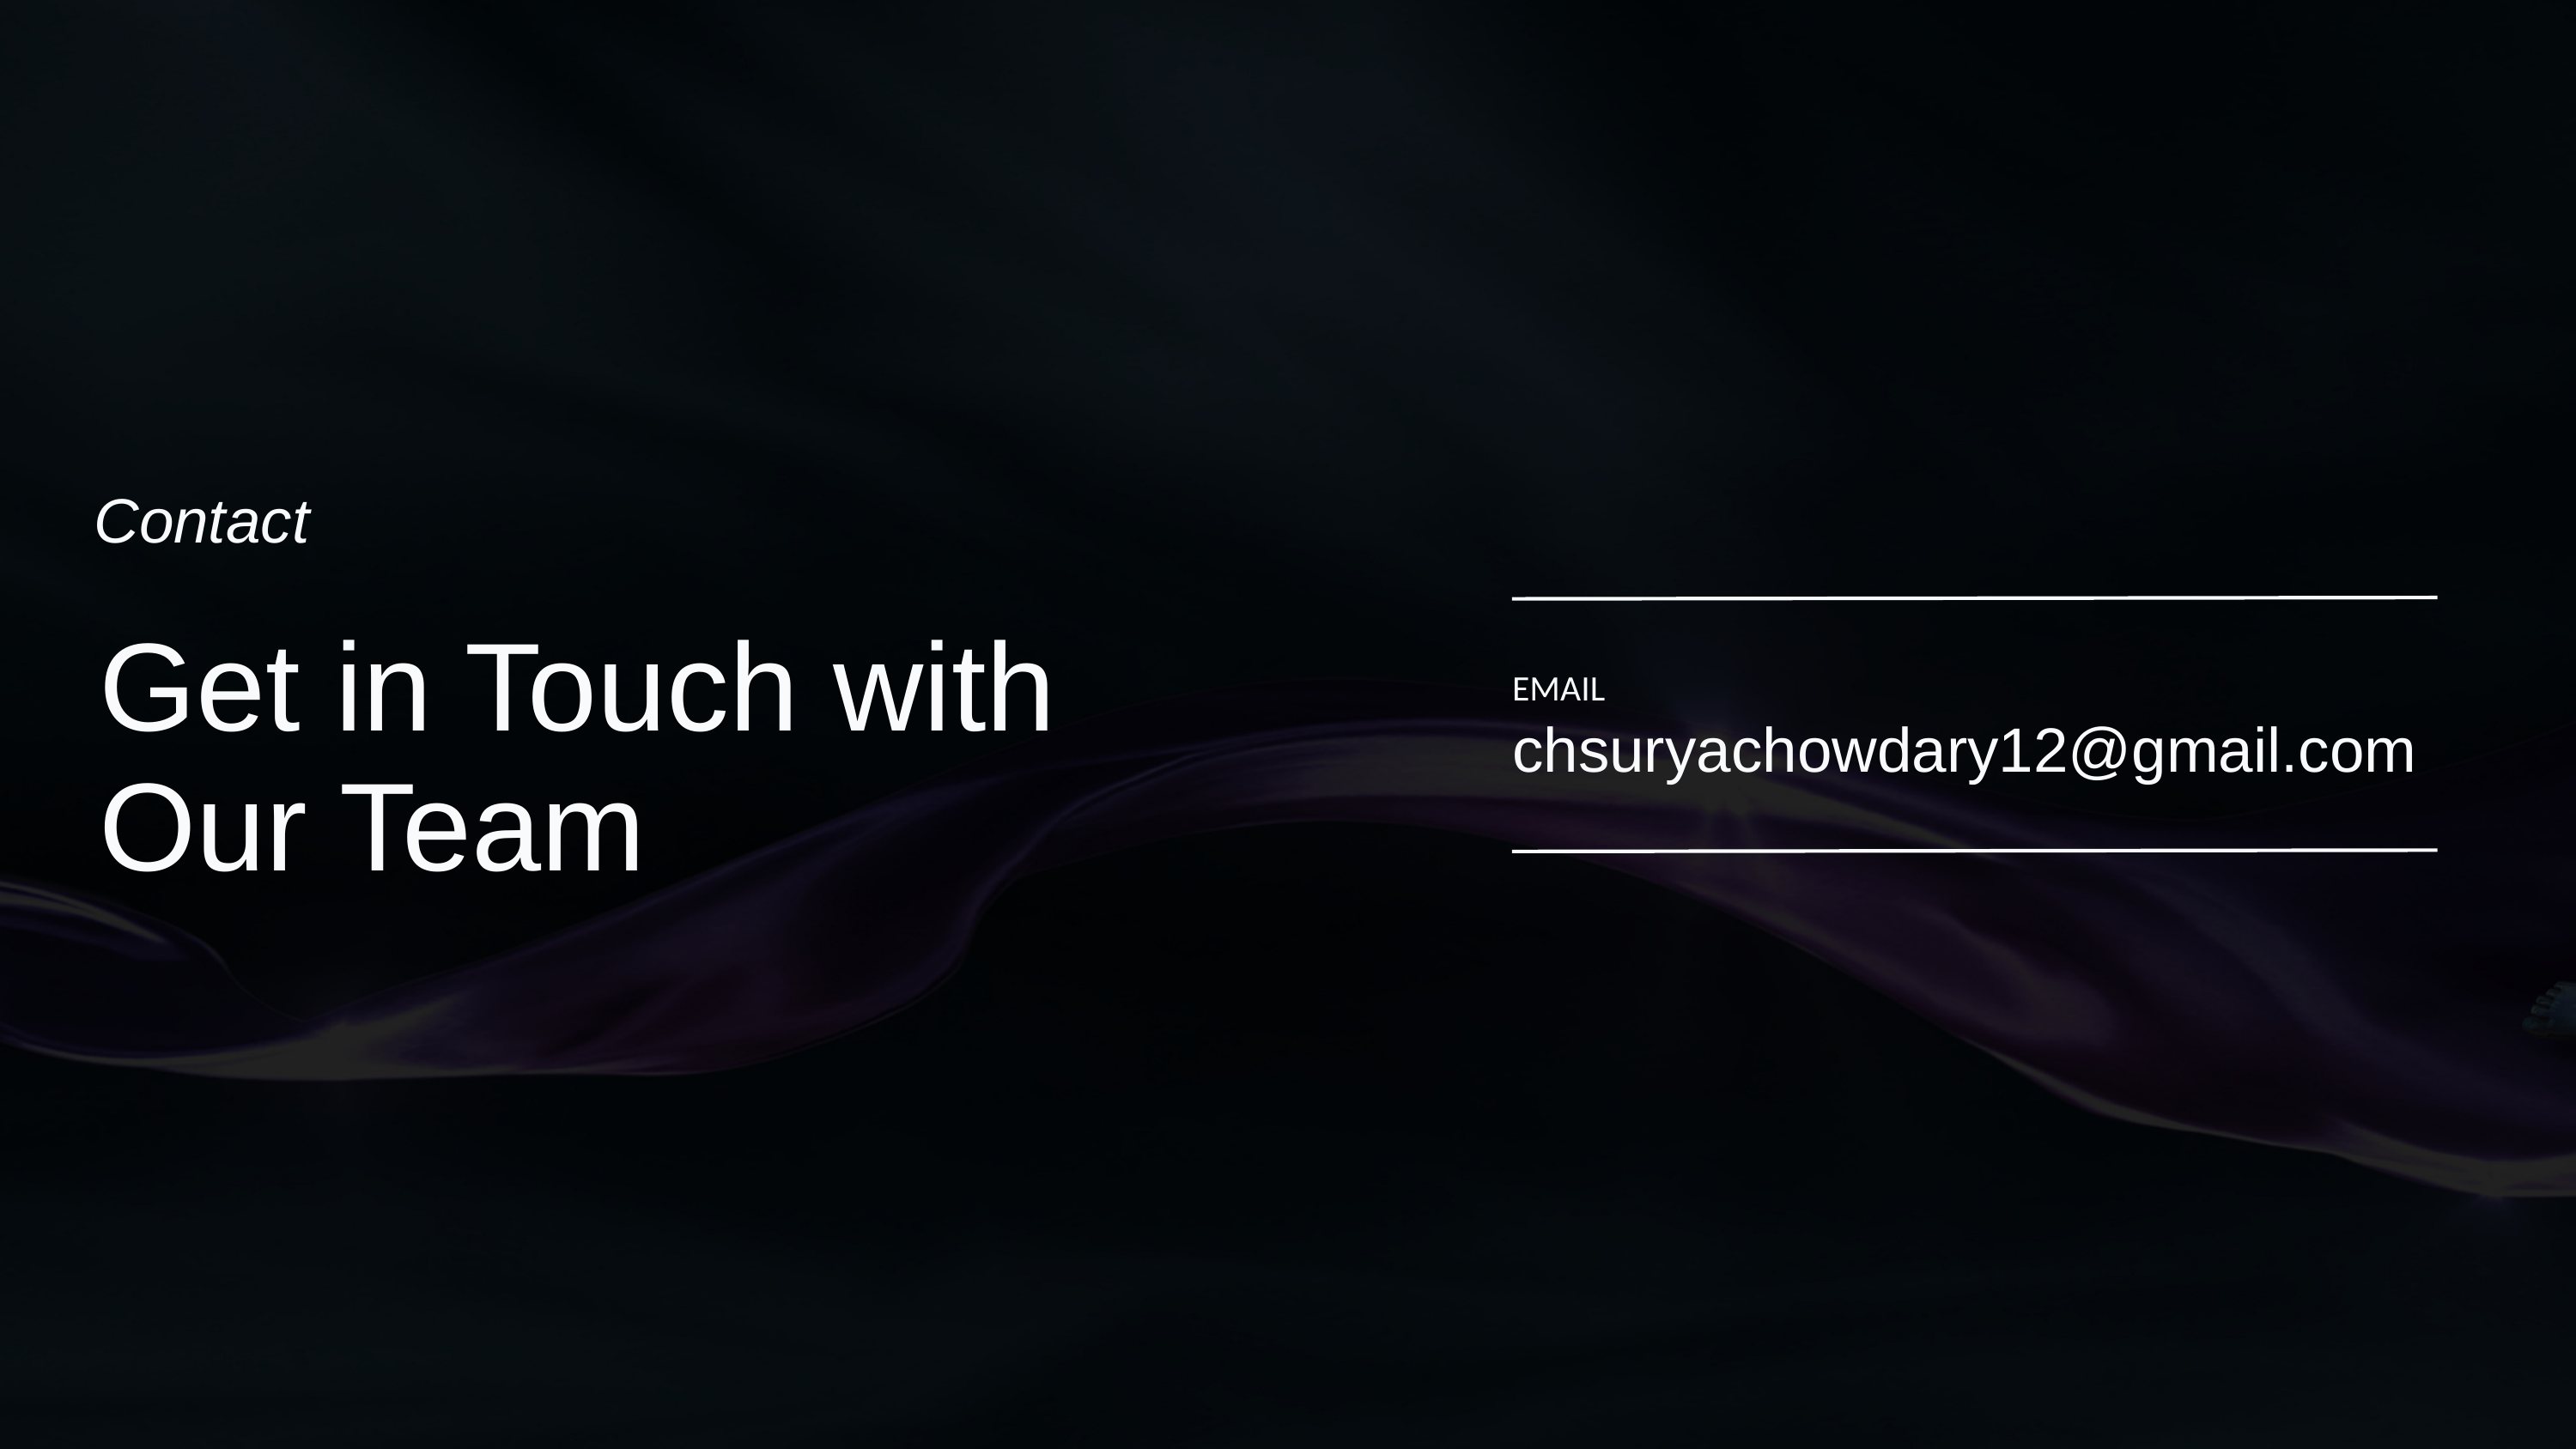

EMAIL
chsuryachowdary12@gmail.com

Contact
Get in Touch with Our Team